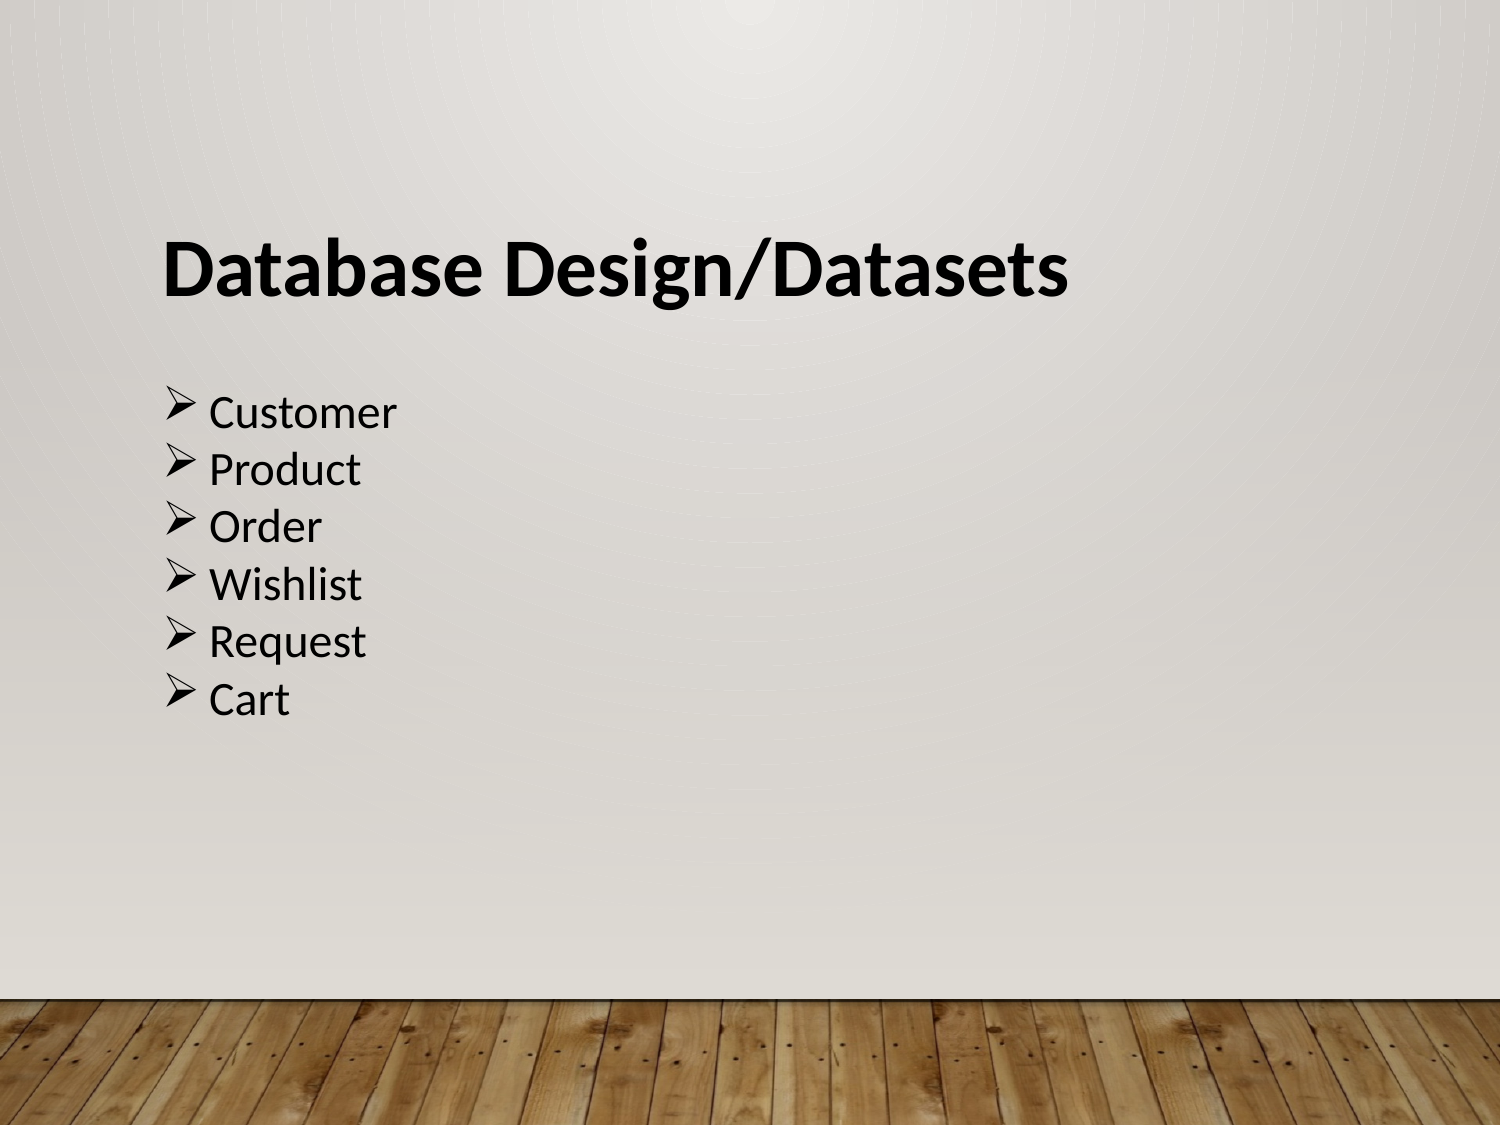

Database Design/Datasets

Customer
Product
Order
Wishlist
Request
Cart